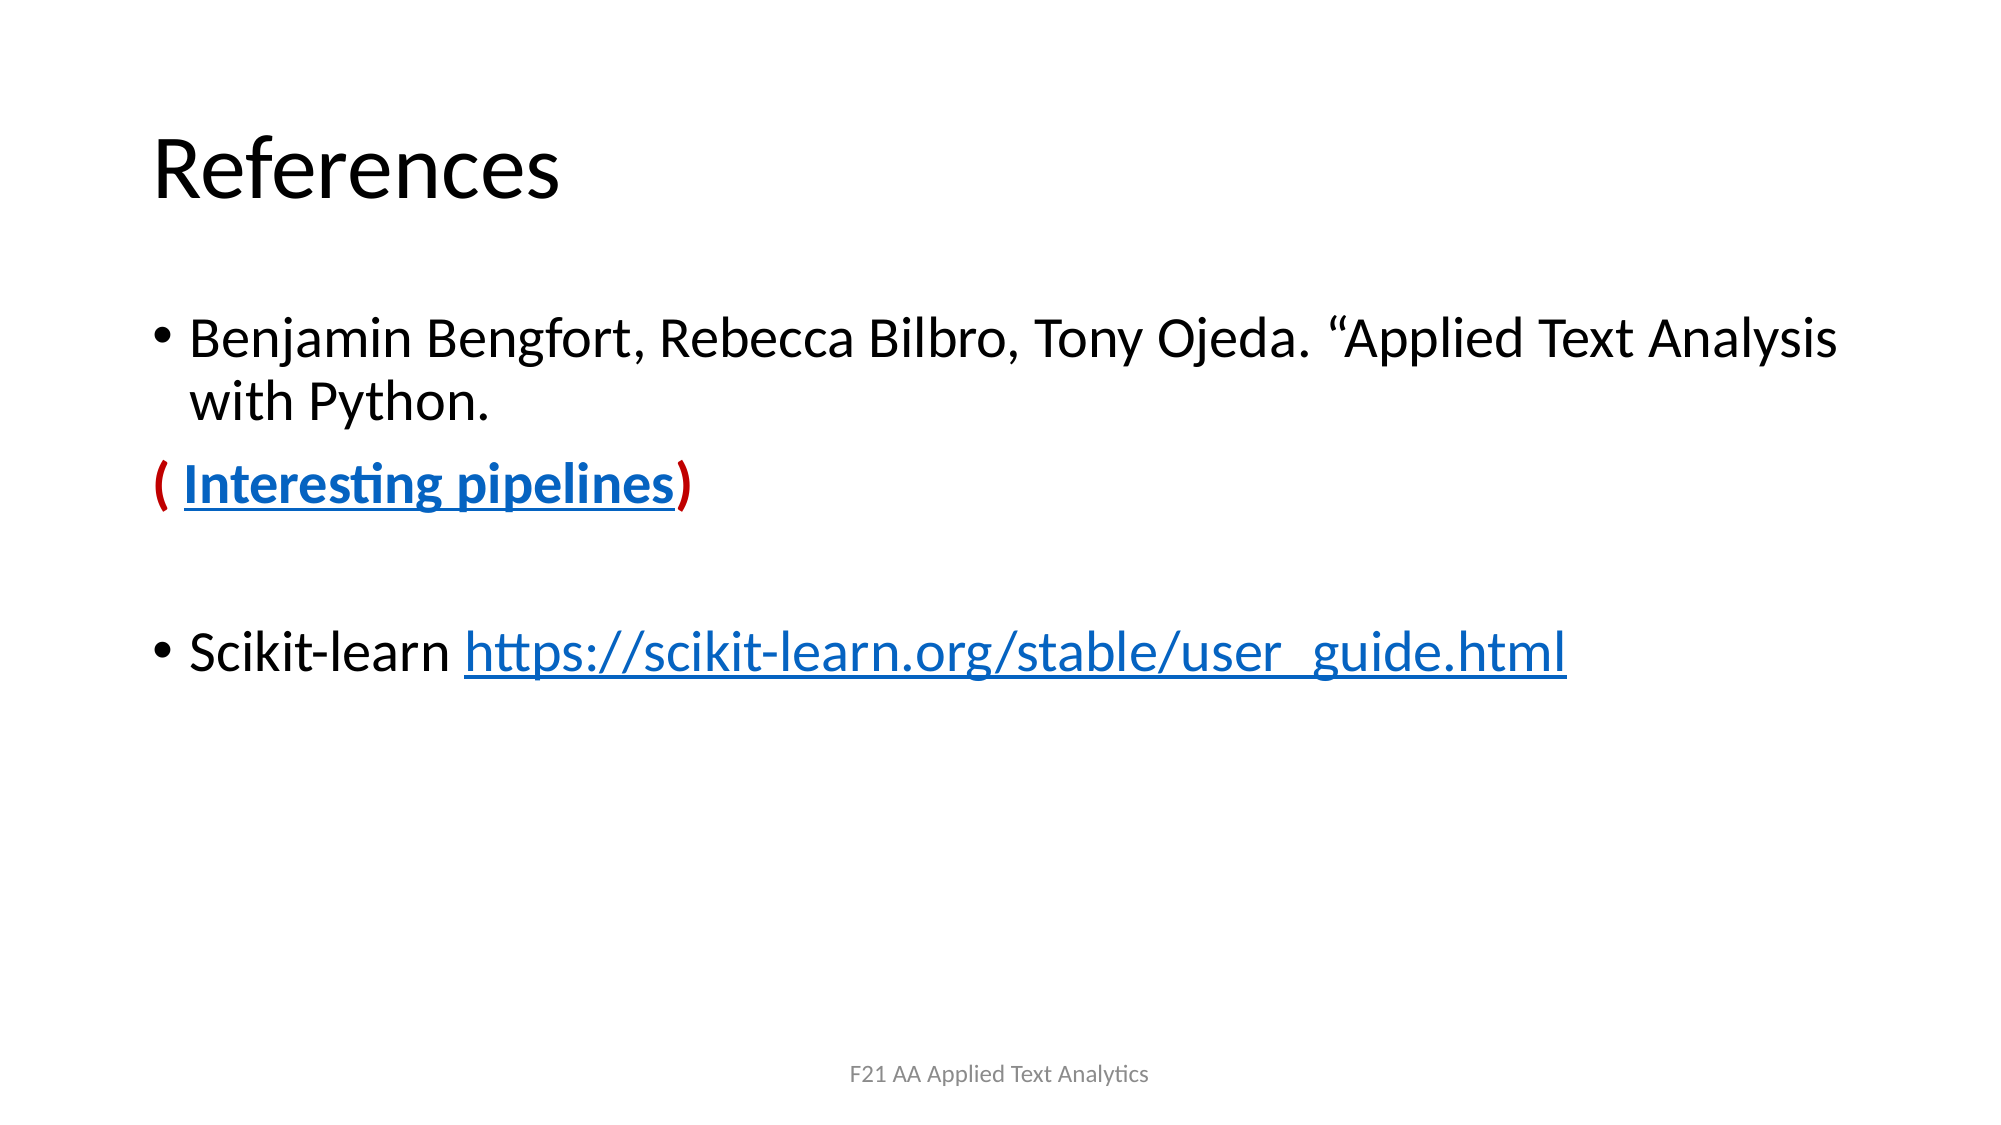

# References
Benjamin Bengfort, Rebecca Bilbro, Tony Ojeda. “Applied Text Analysis with Python.
( Interesting pipelines)

Scikit-learn https://scikit-learn.org/stable/user_guide.html

F21 AA Applied Text Analytics